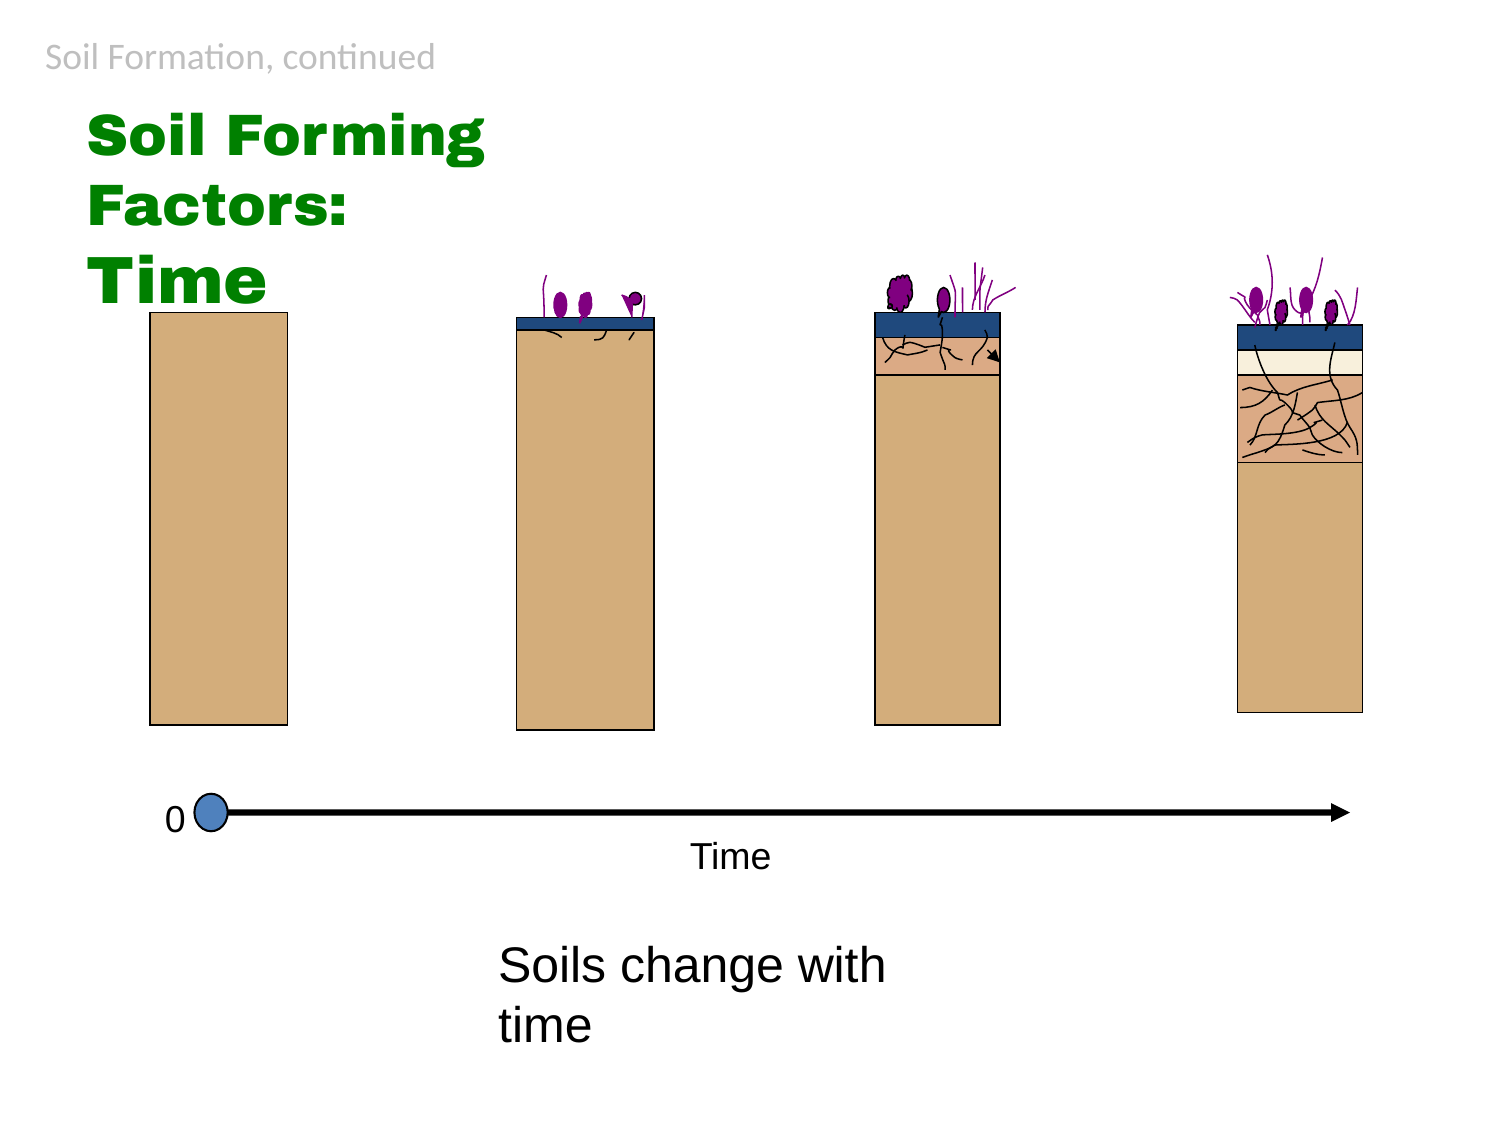

Soil Formation, continued
Soil Forming Factors:
Time

0

Time
Soils change with time